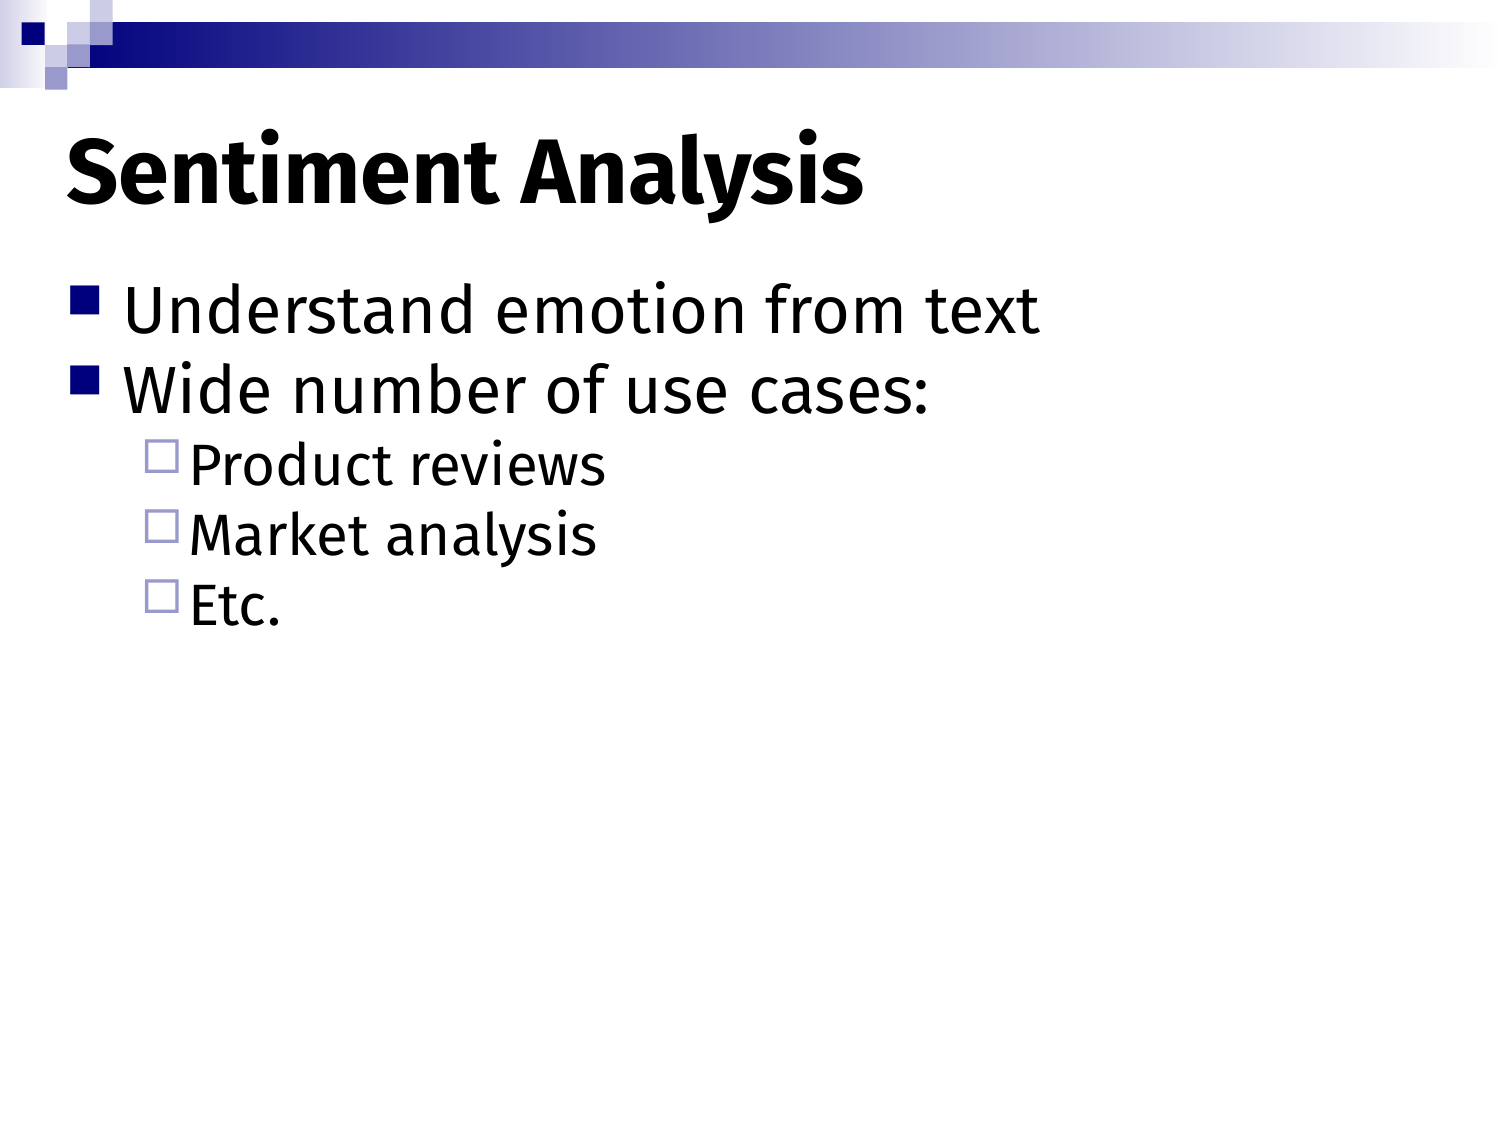

# Sentiment Analysis
Understand emotion from text
Wide number of use cases:
Product reviews
Market analysis
Etc.